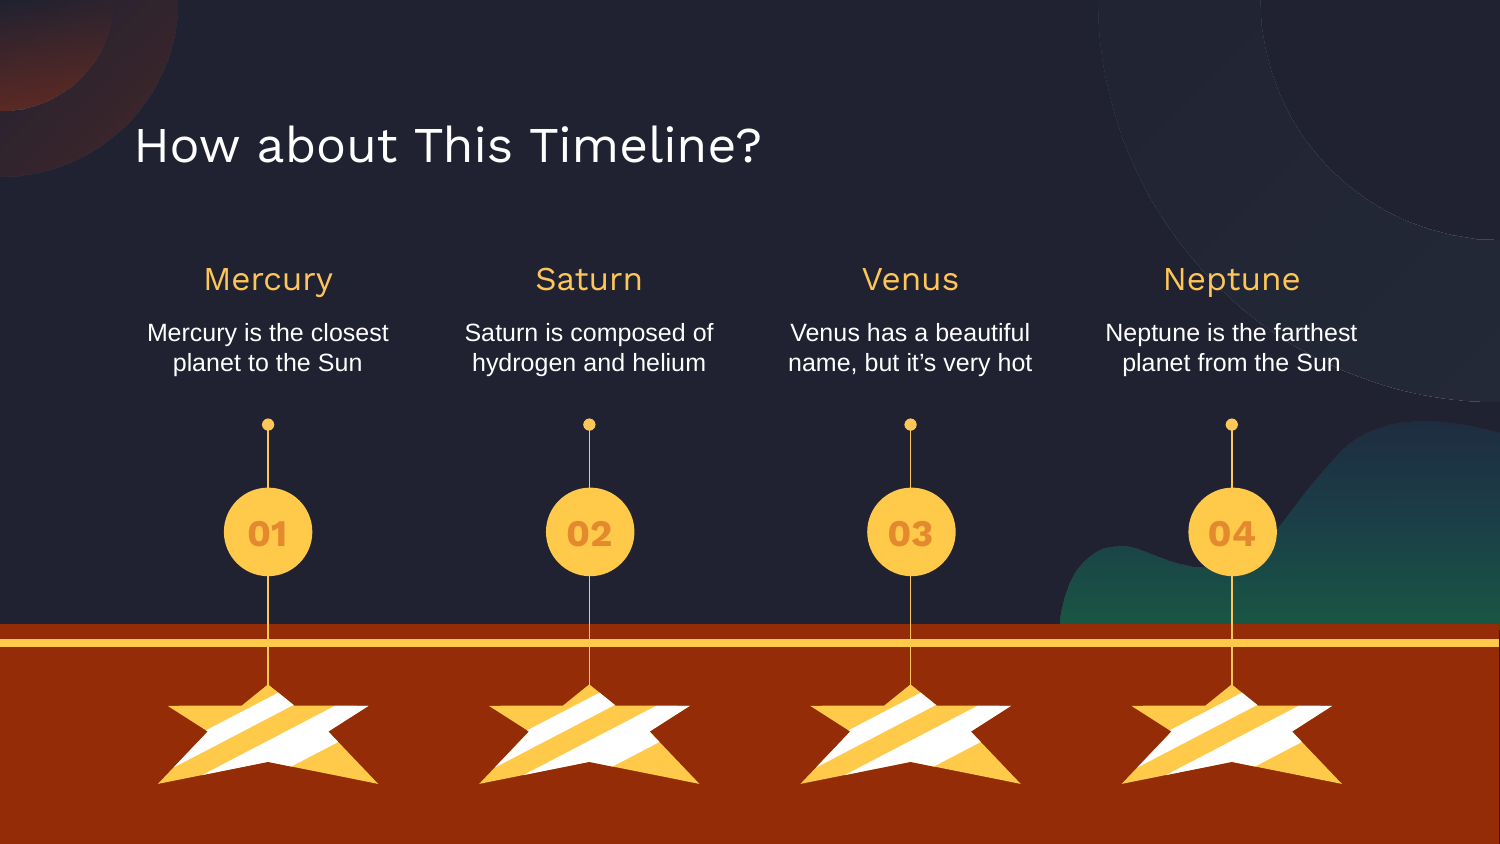

# How about This Timeline?
Mercury
Saturn
Venus
Neptune
Mercury is the closest planet to the Sun
Saturn is composed of hydrogen and helium
Venus has a beautiful name, but it’s very hot
Neptune is the farthest planet from the Sun

01
02
03
04